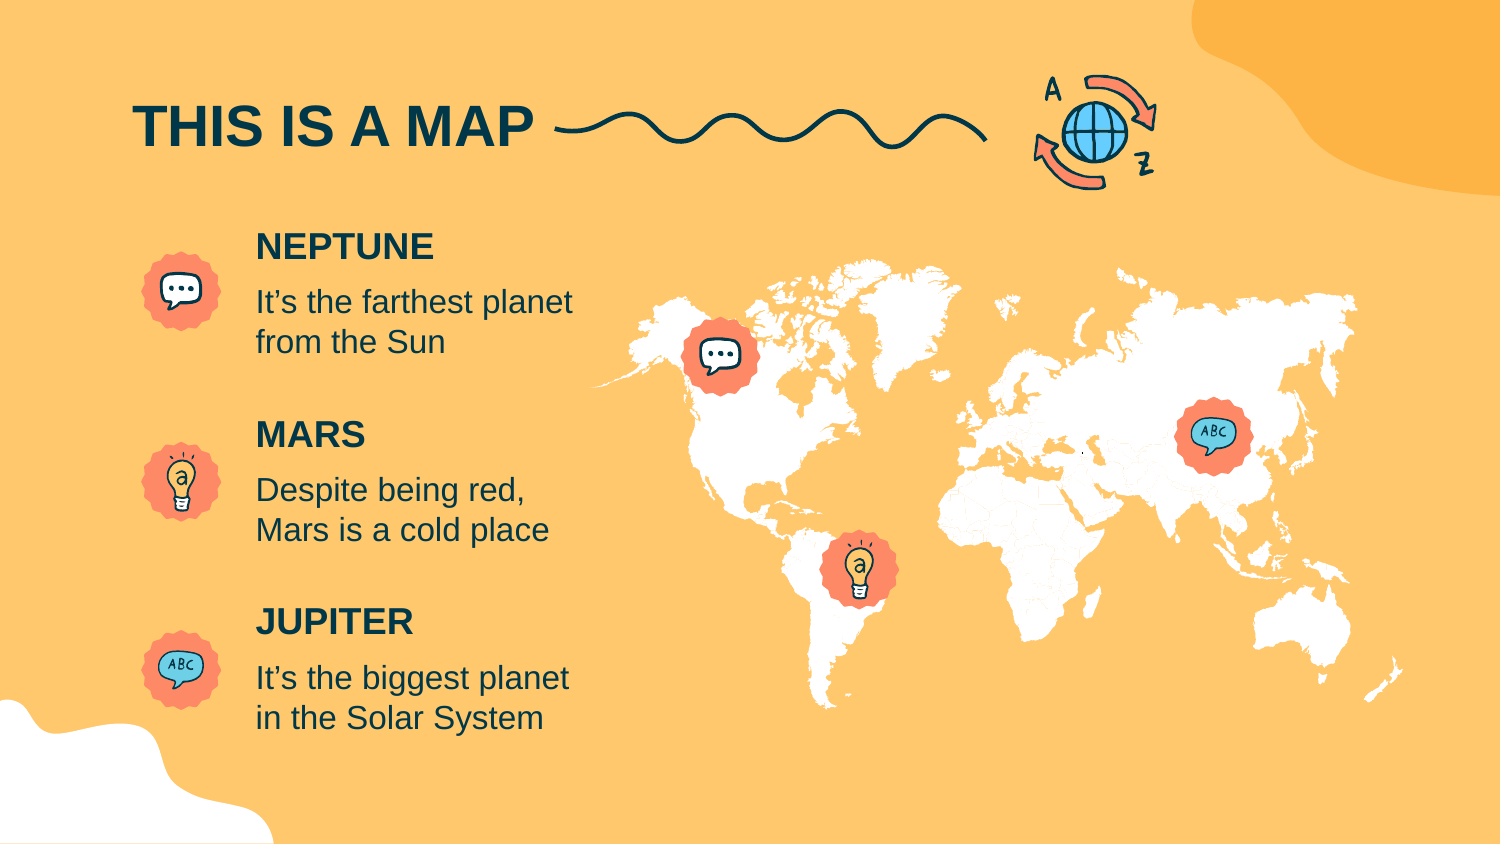

# THIS IS A MAP

NEPTUNE

It’s the farthest planet from the Sun

MARS

Despite being red, Mars is a cold place

JUPITER

It’s the biggest planet in the Solar System